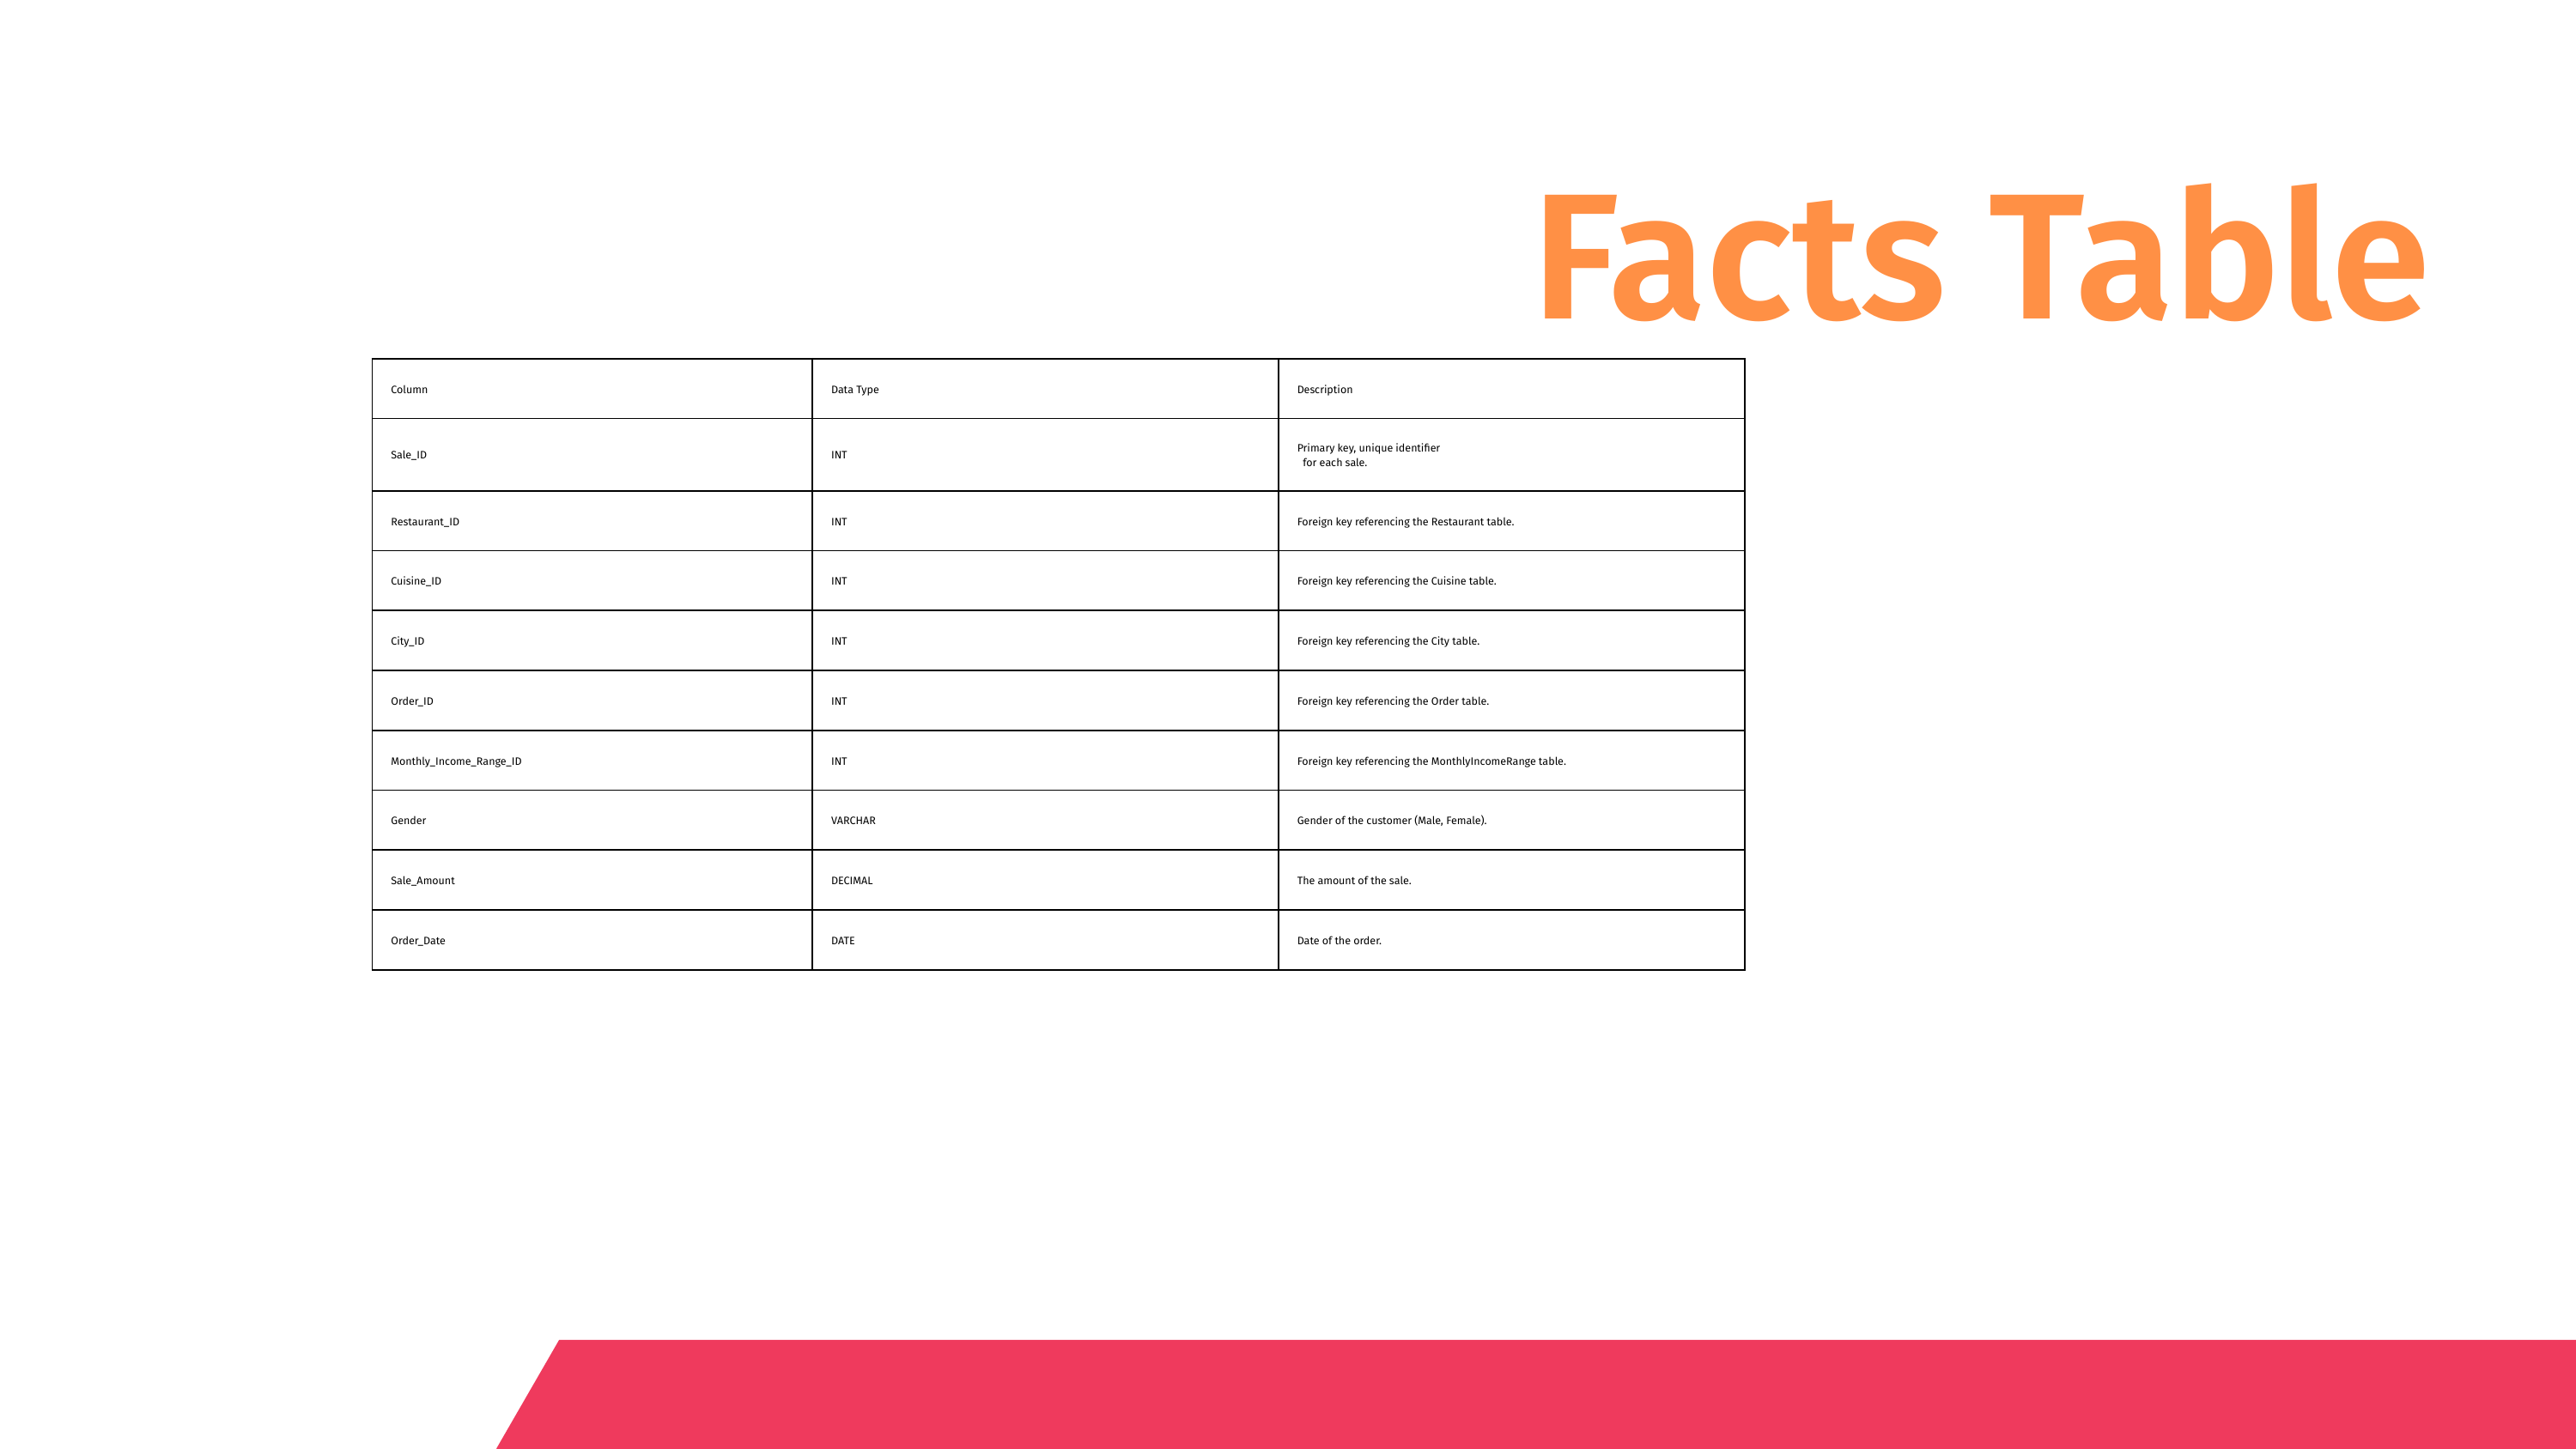

Facts Table
| Column | Data Type | Description |
| --- | --- | --- |
| Sale\_ID | INT | Primary key, unique identifier for each sale. |
| Restaurant\_ID | INT | Foreign key referencing the Restaurant table. |
| Cuisine\_ID | INT | Foreign key referencing the Cuisine table. |
| City\_ID | INT | Foreign key referencing the City table. |
| Order\_ID | INT | Foreign key referencing the Order table. |
| Monthly\_Income\_Range\_ID | INT | Foreign key referencing the MonthlyIncomeRange table. |
| Gender | VARCHAR | Gender of the customer (Male, Female). |
| Sale\_Amount | DECIMAL | The amount of the sale. |
| Order\_Date | DATE | Date of the order. |